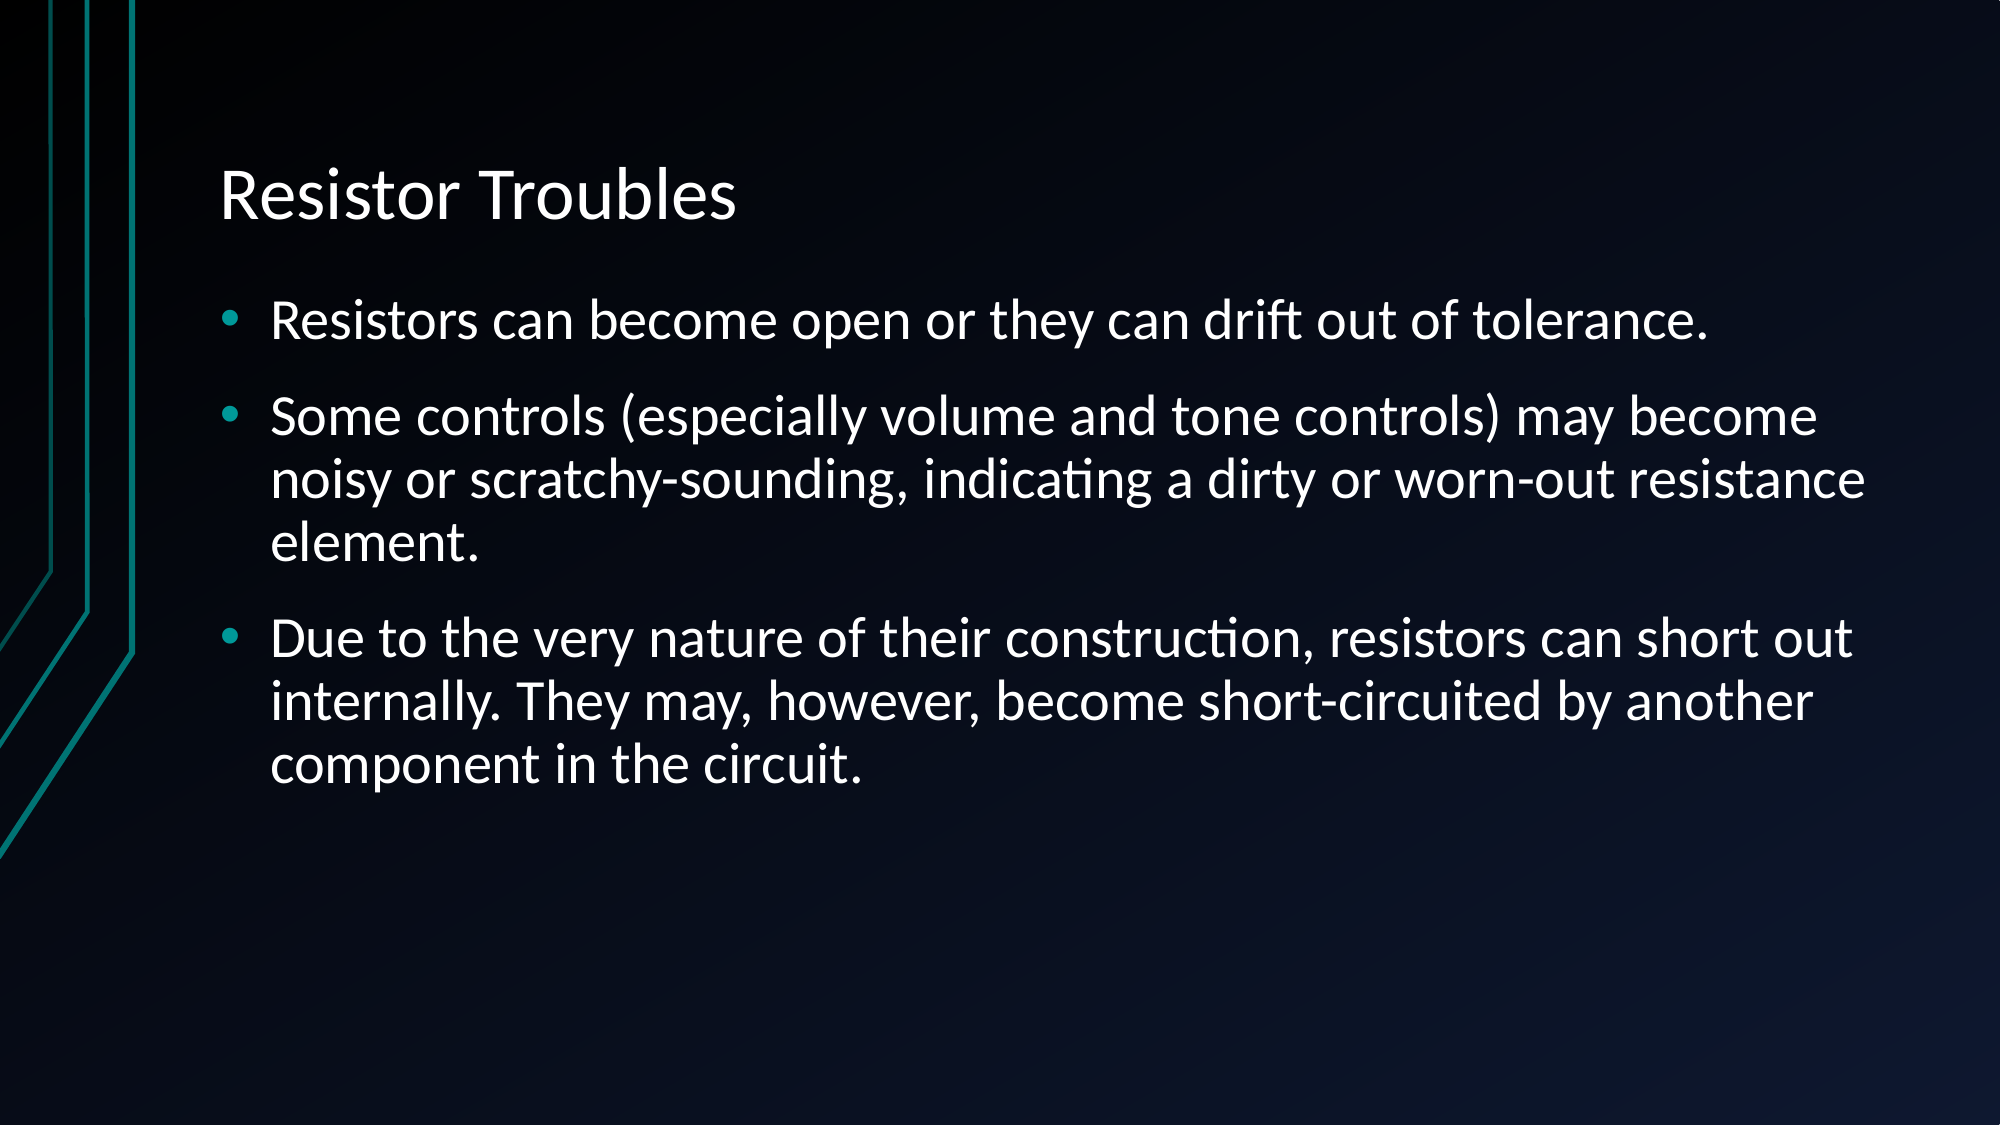

# Resistor Troubles
Resistors can become open or they can drift out of tolerance.
Some controls (especially volume and tone controls) may become noisy or scratchy-sounding, indicating a dirty or worn-out resistance element.
Due to the very nature of their construction, resistors can short out internally. They may, however, become short-circuited by another component in the circuit.